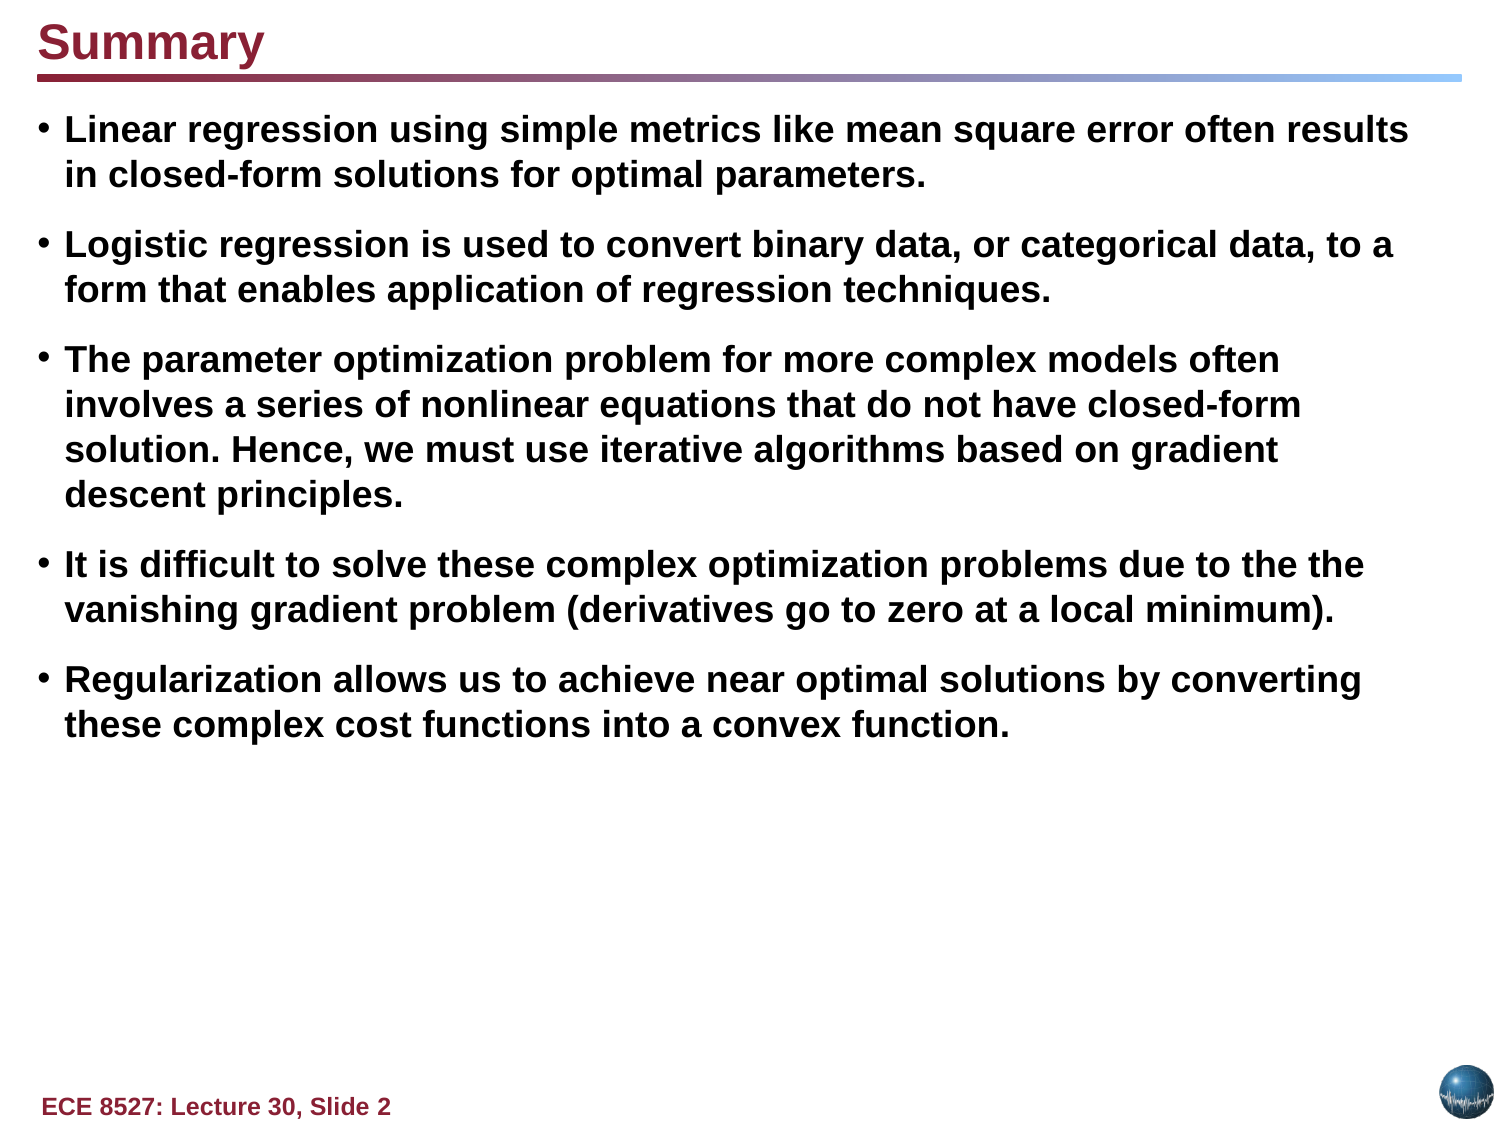

Summary
Linear regression using simple metrics like mean square error often results in closed-form solutions for optimal parameters.
Logistic regression is used to convert binary data, or categorical data, to a form that enables application of regression techniques.
The parameter optimization problem for more complex models often involves a series of nonlinear equations that do not have closed-form solution. Hence, we must use iterative algorithms based on gradient descent principles.
It is difficult to solve these complex optimization problems due to the the vanishing gradient problem (derivatives go to zero at a local minimum).
Regularization allows us to achieve near optimal solutions by converting these complex cost functions into a convex function.